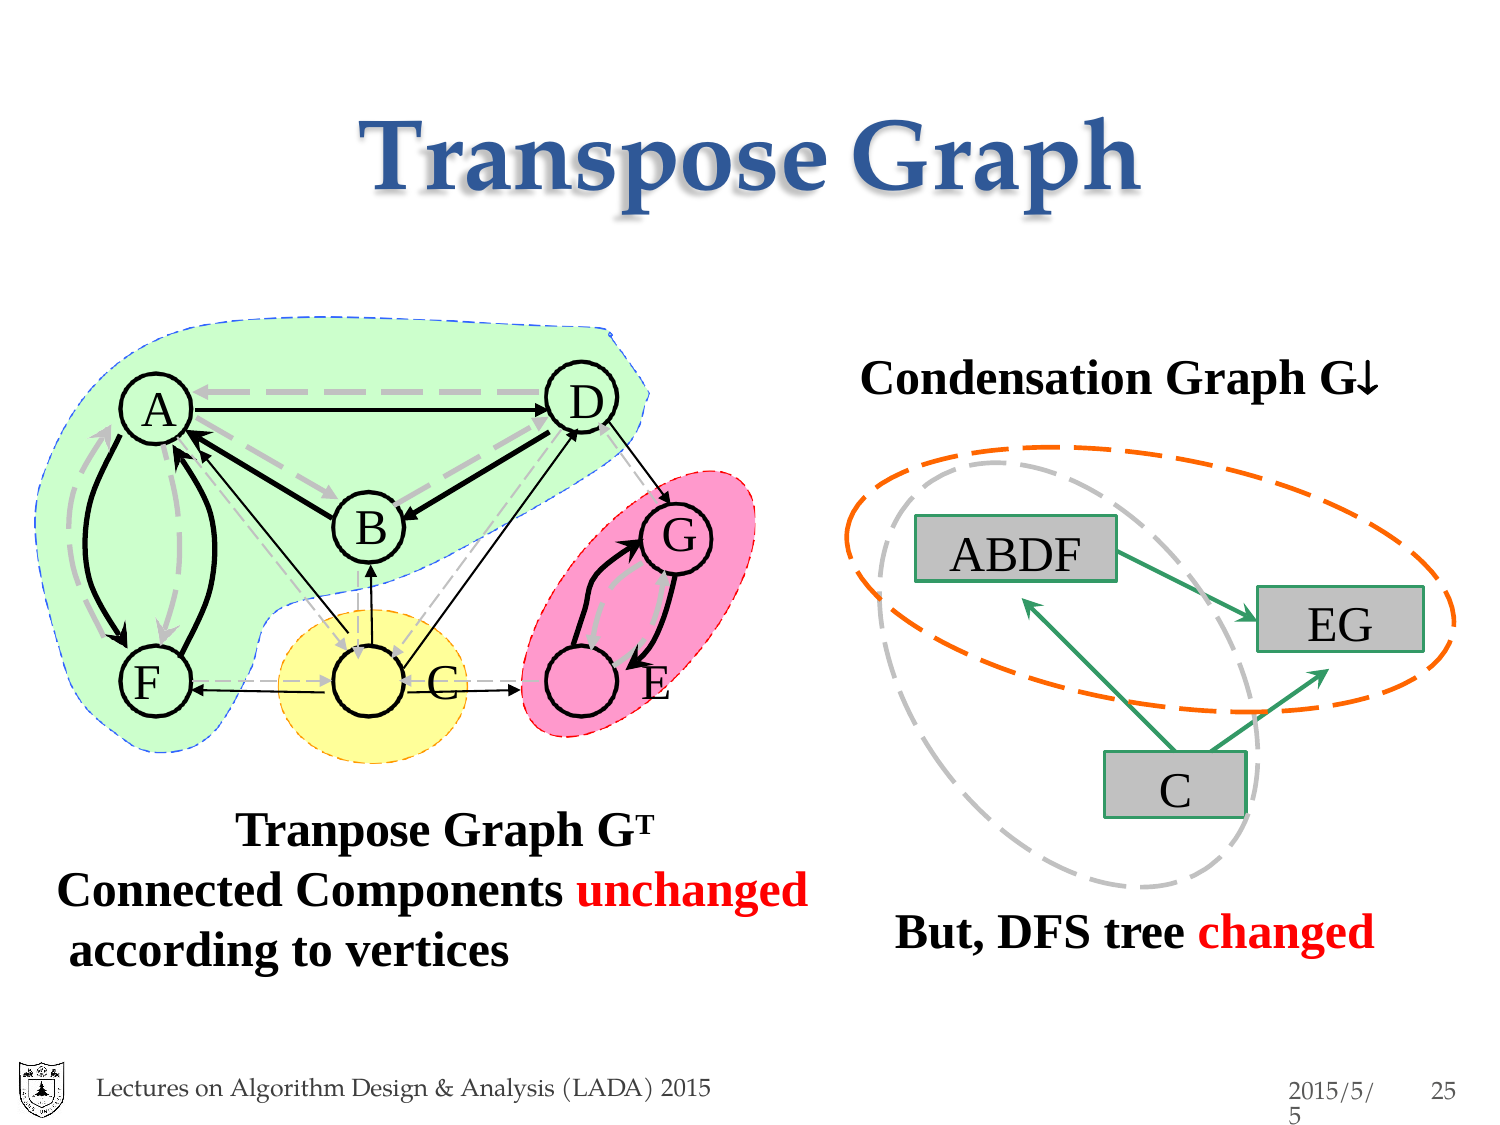

# Transpose	Graph

Condensation Graph G↓
D
A

B
G

ABDF

EG

F		C		E

Tranpose Graph GT  Connected Components unchanged  according to vertices

C
But, DFS tree changed
Lectures on Algorithm Design & Analysis (LADA) 2015
25
2015/5/5